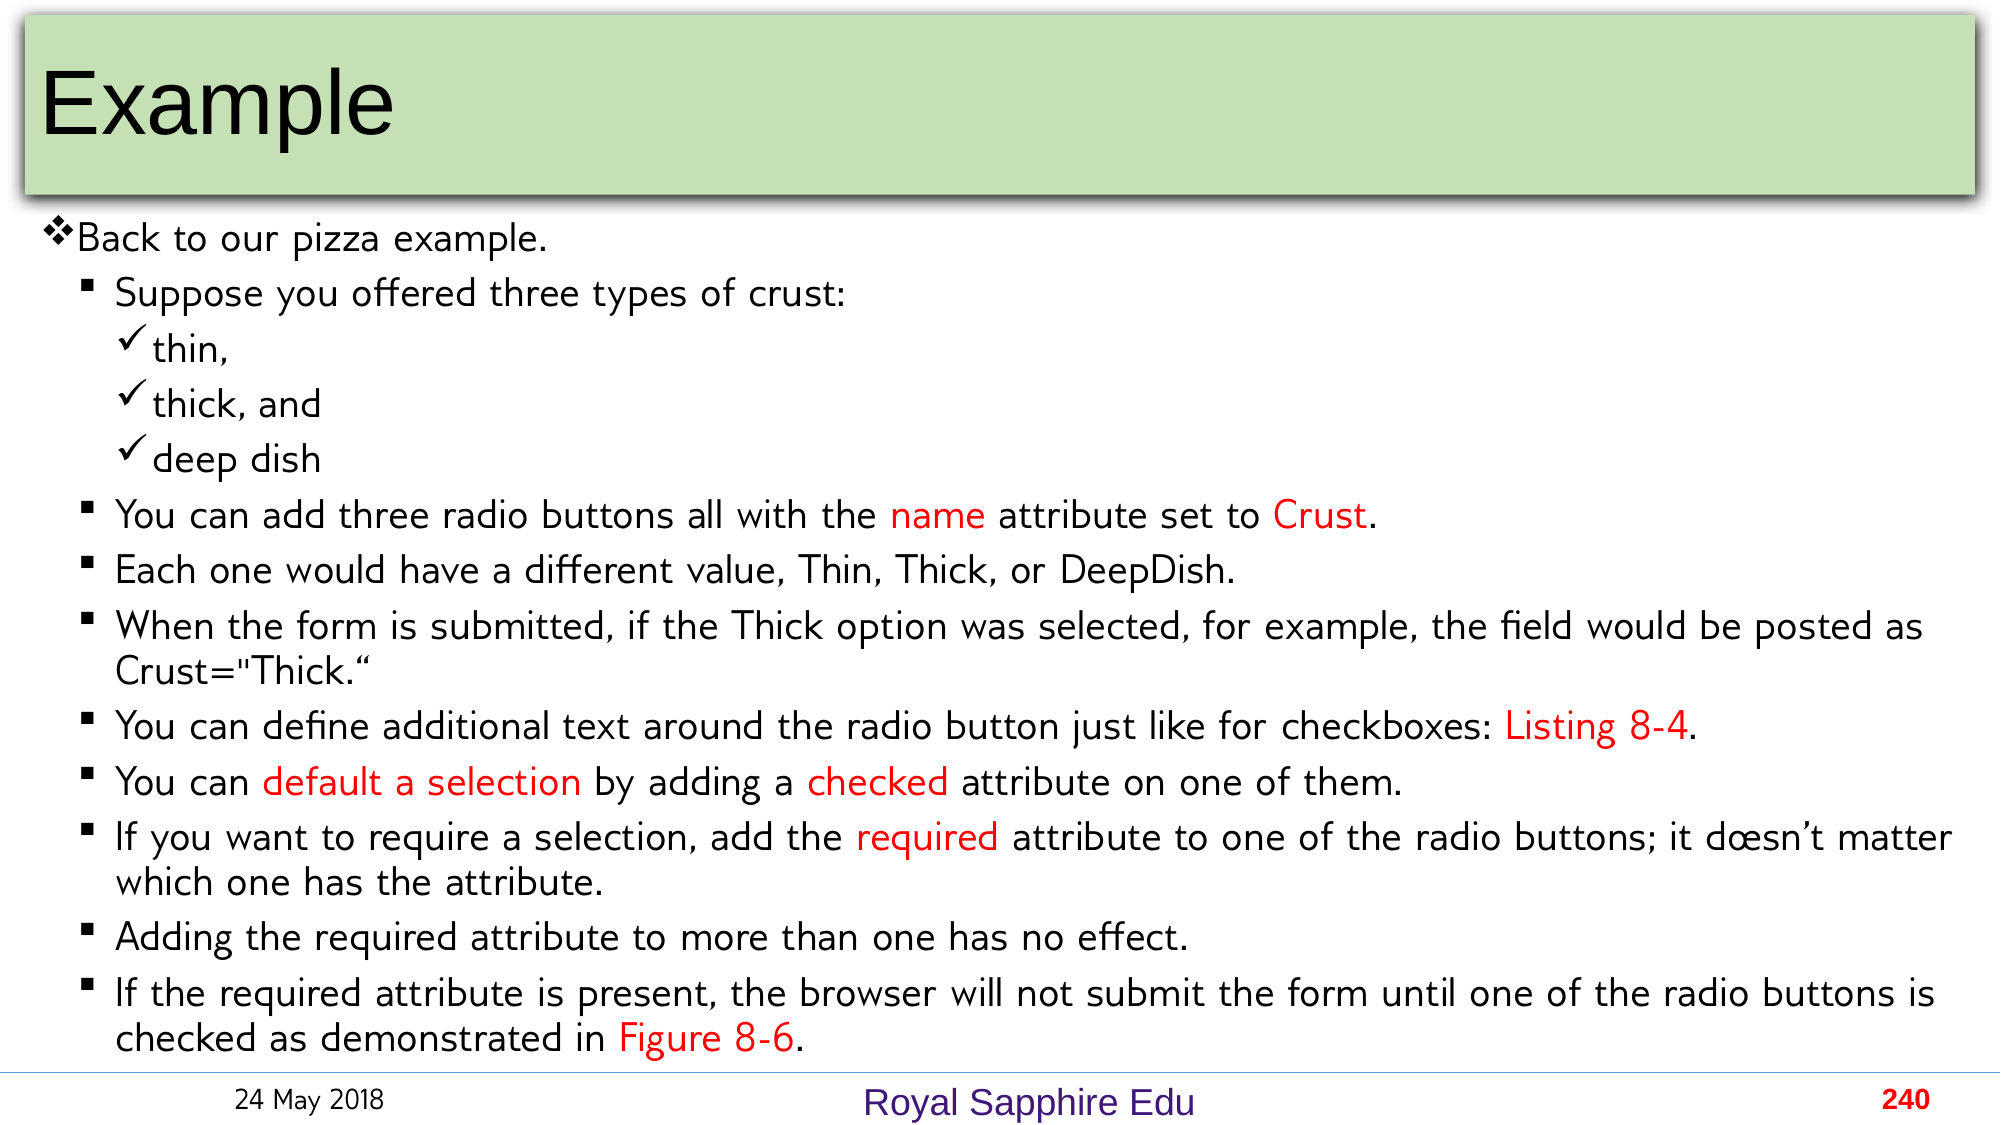

# Example
Back to our pizza example.
Suppose you offered three types of crust:
thin,
thick, and
deep dish
You can add three radio buttons all with the name attribute set to Crust.
Each one would have a different value, Thin, Thick, or DeepDish.
When the form is submitted, if the Thick option was selected, for example, the field would be posted as Crust="Thick.“
You can define additional text around the radio button just like for checkboxes: Listing 8-4.
You can default a selection by adding a checked attribute on one of them.
If you want to require a selection, add the required attribute to one of the radio buttons; it doesn’t matter which one has the attribute.
Adding the required attribute to more than one has no effect.
If the required attribute is present, the browser will not submit the form until one of the radio buttons is checked as demonstrated in Figure 8-6.
24 May 2018
240